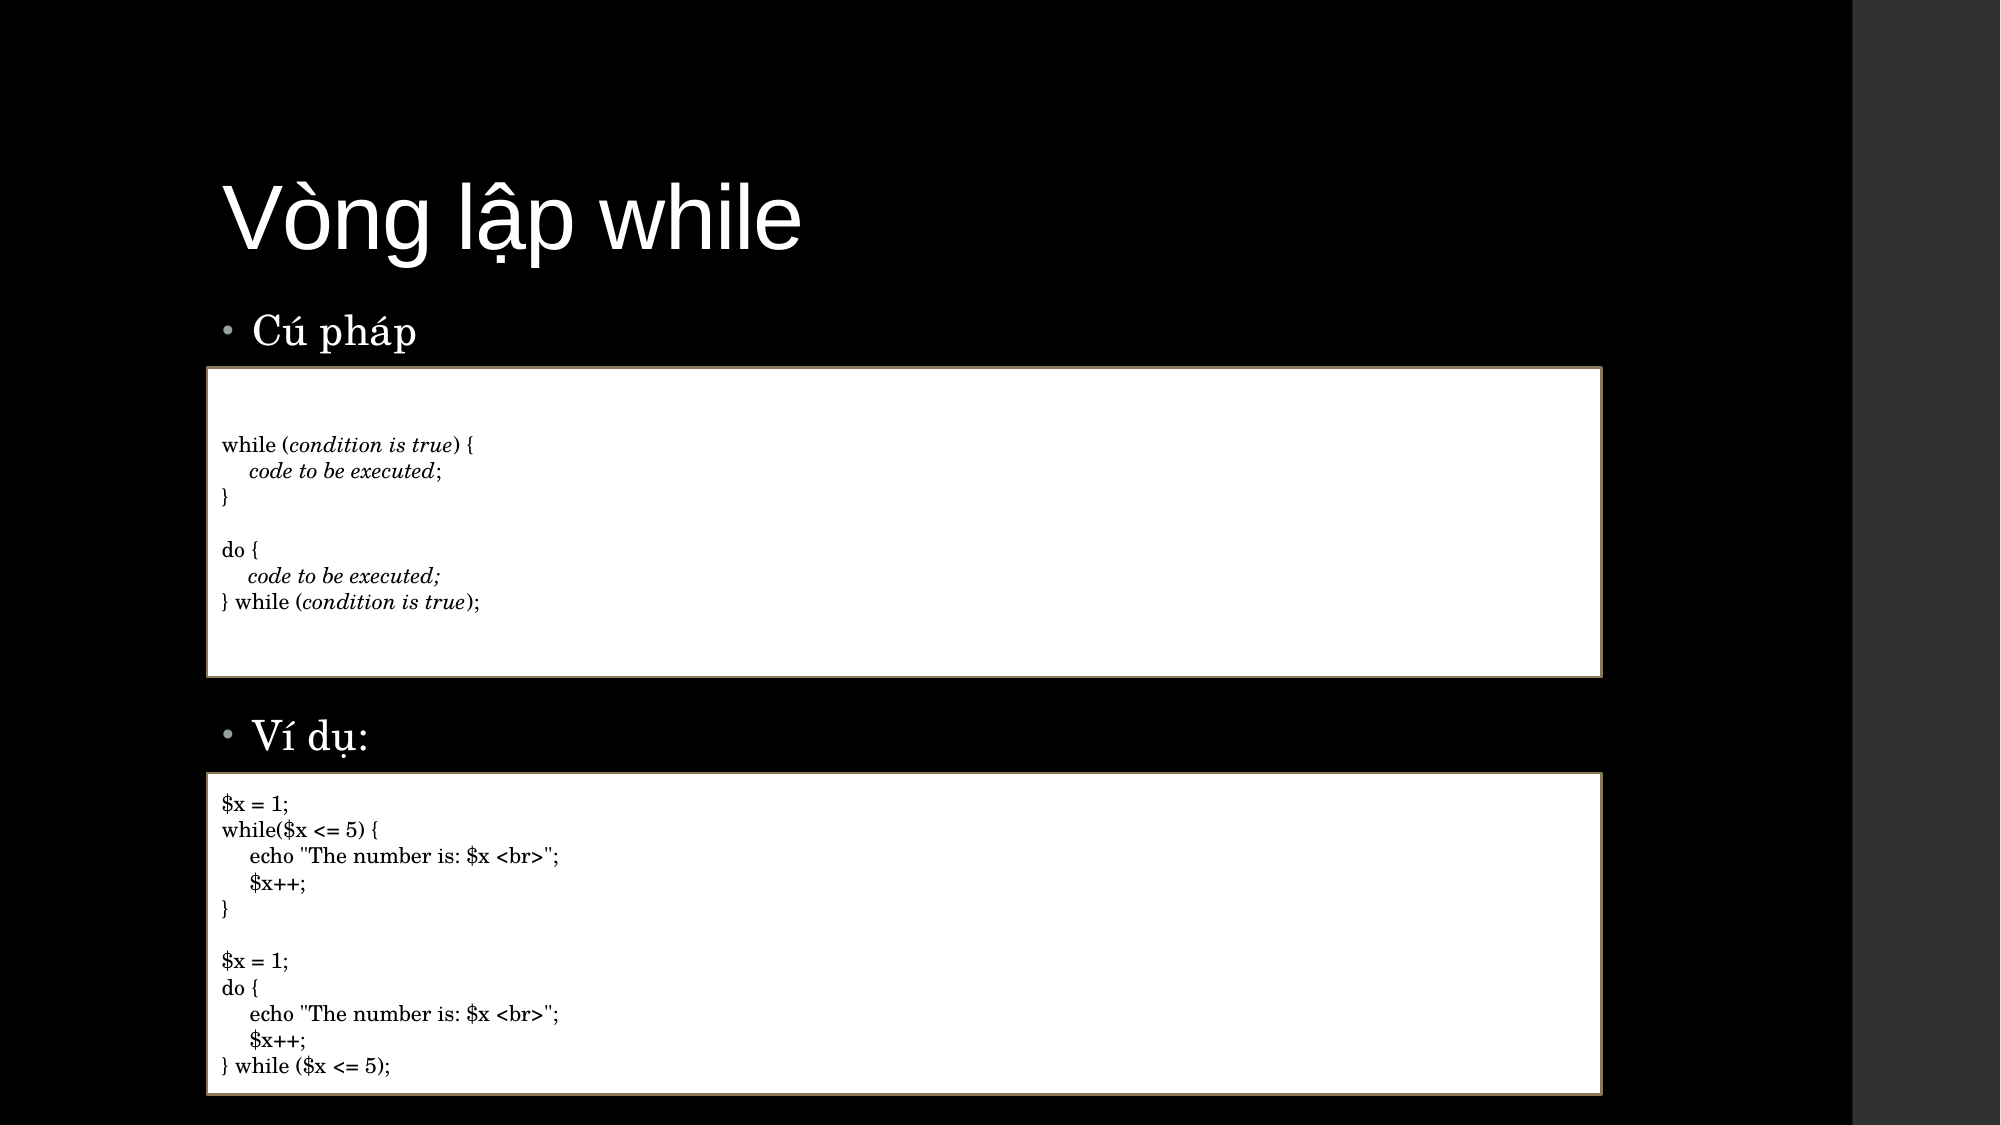

# Vòng lập while
Cú pháp

Ví dụ:
while (condition is true) {
    code to be executed;
}

do {
    code to be executed;
} while (condition is true);
$x = 1;
while($x <= 5) {
    echo "The number is: $x <br>";
    $x++;
}

$x = 1;
do {
    echo "The number is: $x <br>";
    $x++;
} while ($x <= 5);